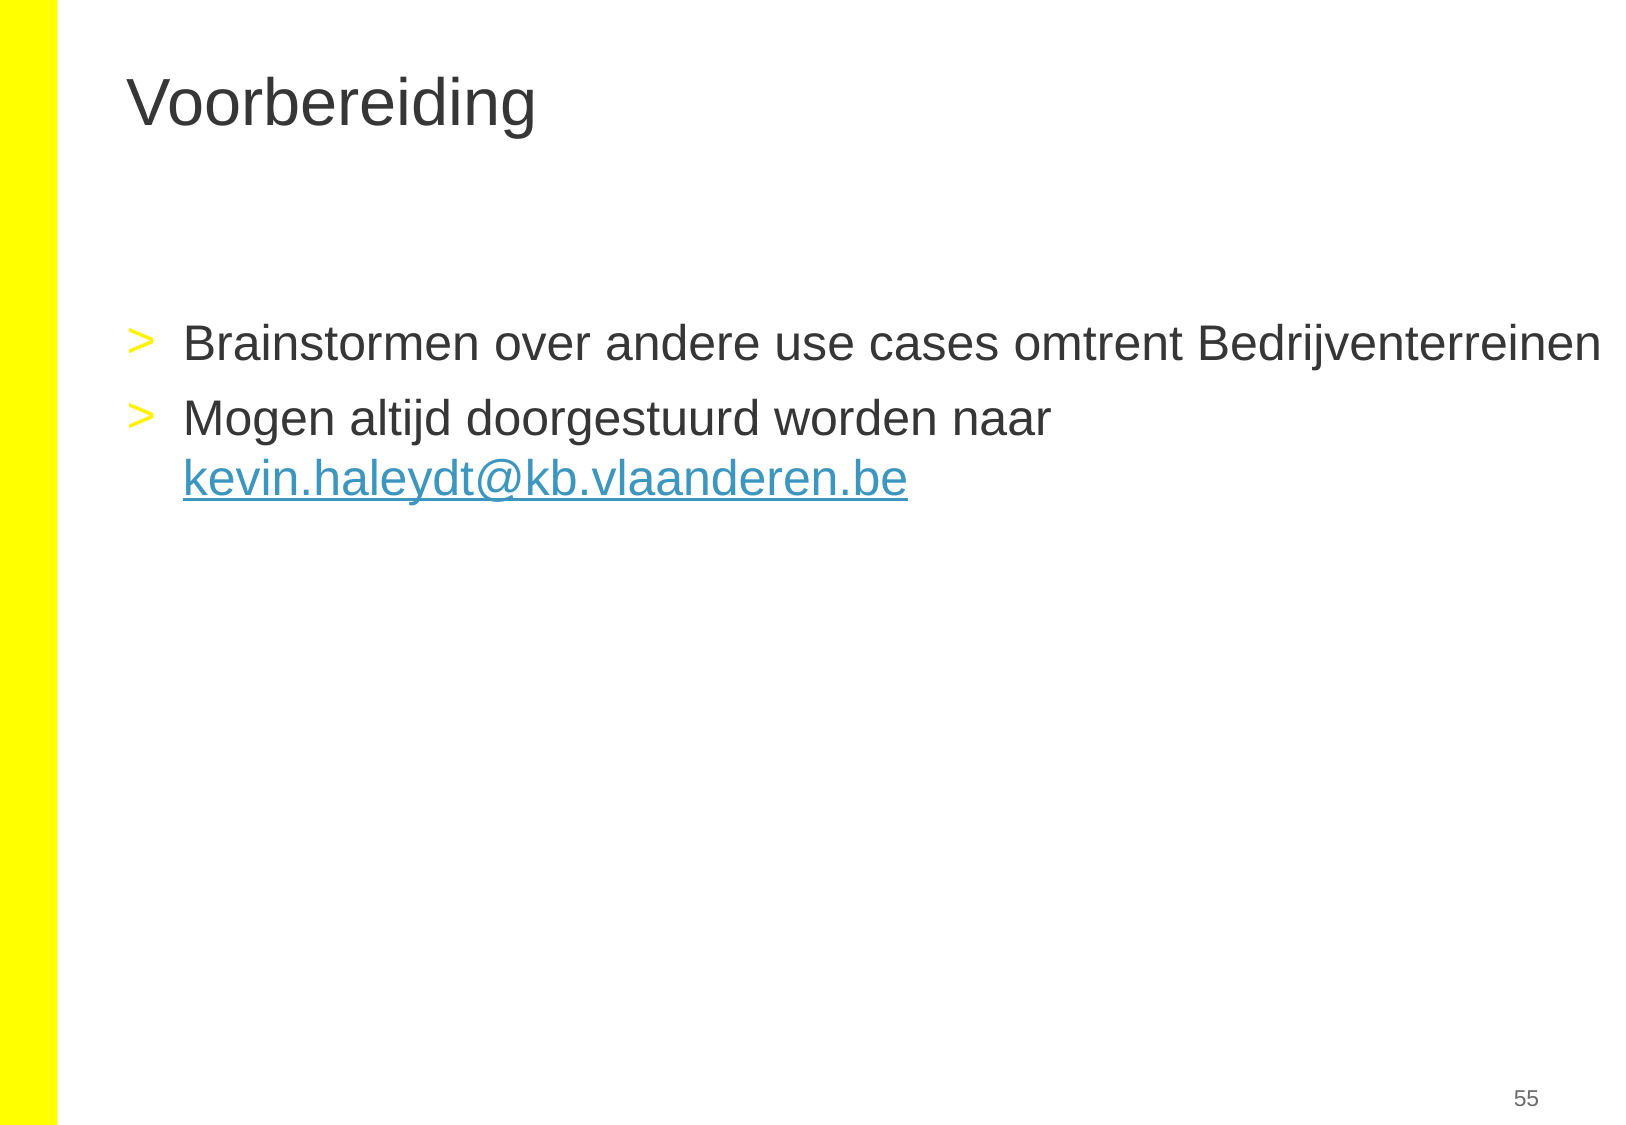

# Voorbereiding
Brainstormen over andere use cases omtrent Bedrijventerreinen
Mogen altijd doorgestuurd worden naar kevin.haleydt@kb.vlaanderen.be

55